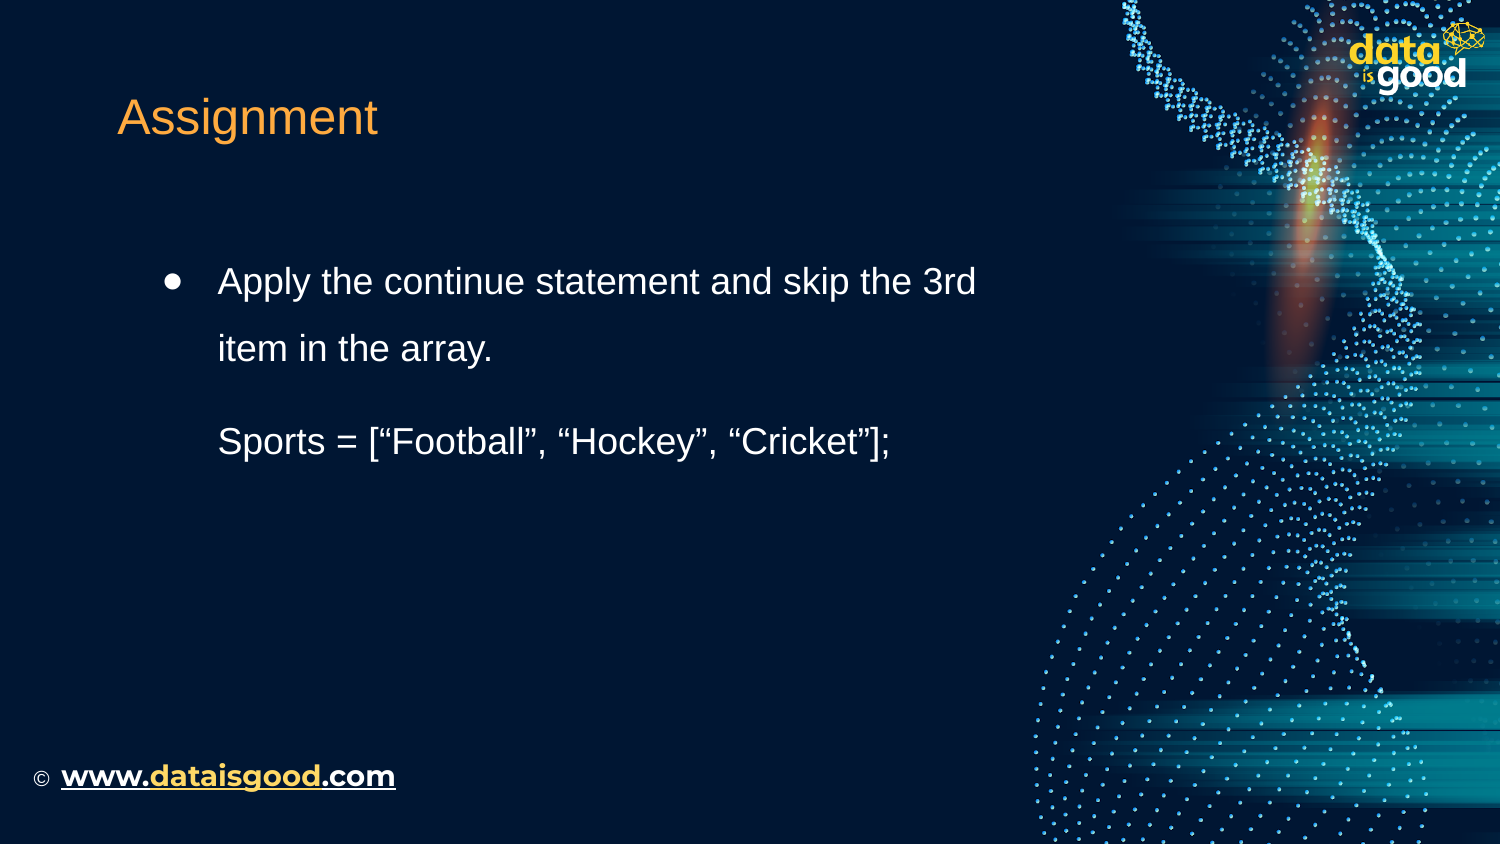

# Assignment
Apply the continue statement and skip the 3rd item in the array.
Sports = [“Football”, “Hockey”, “Cricket”];